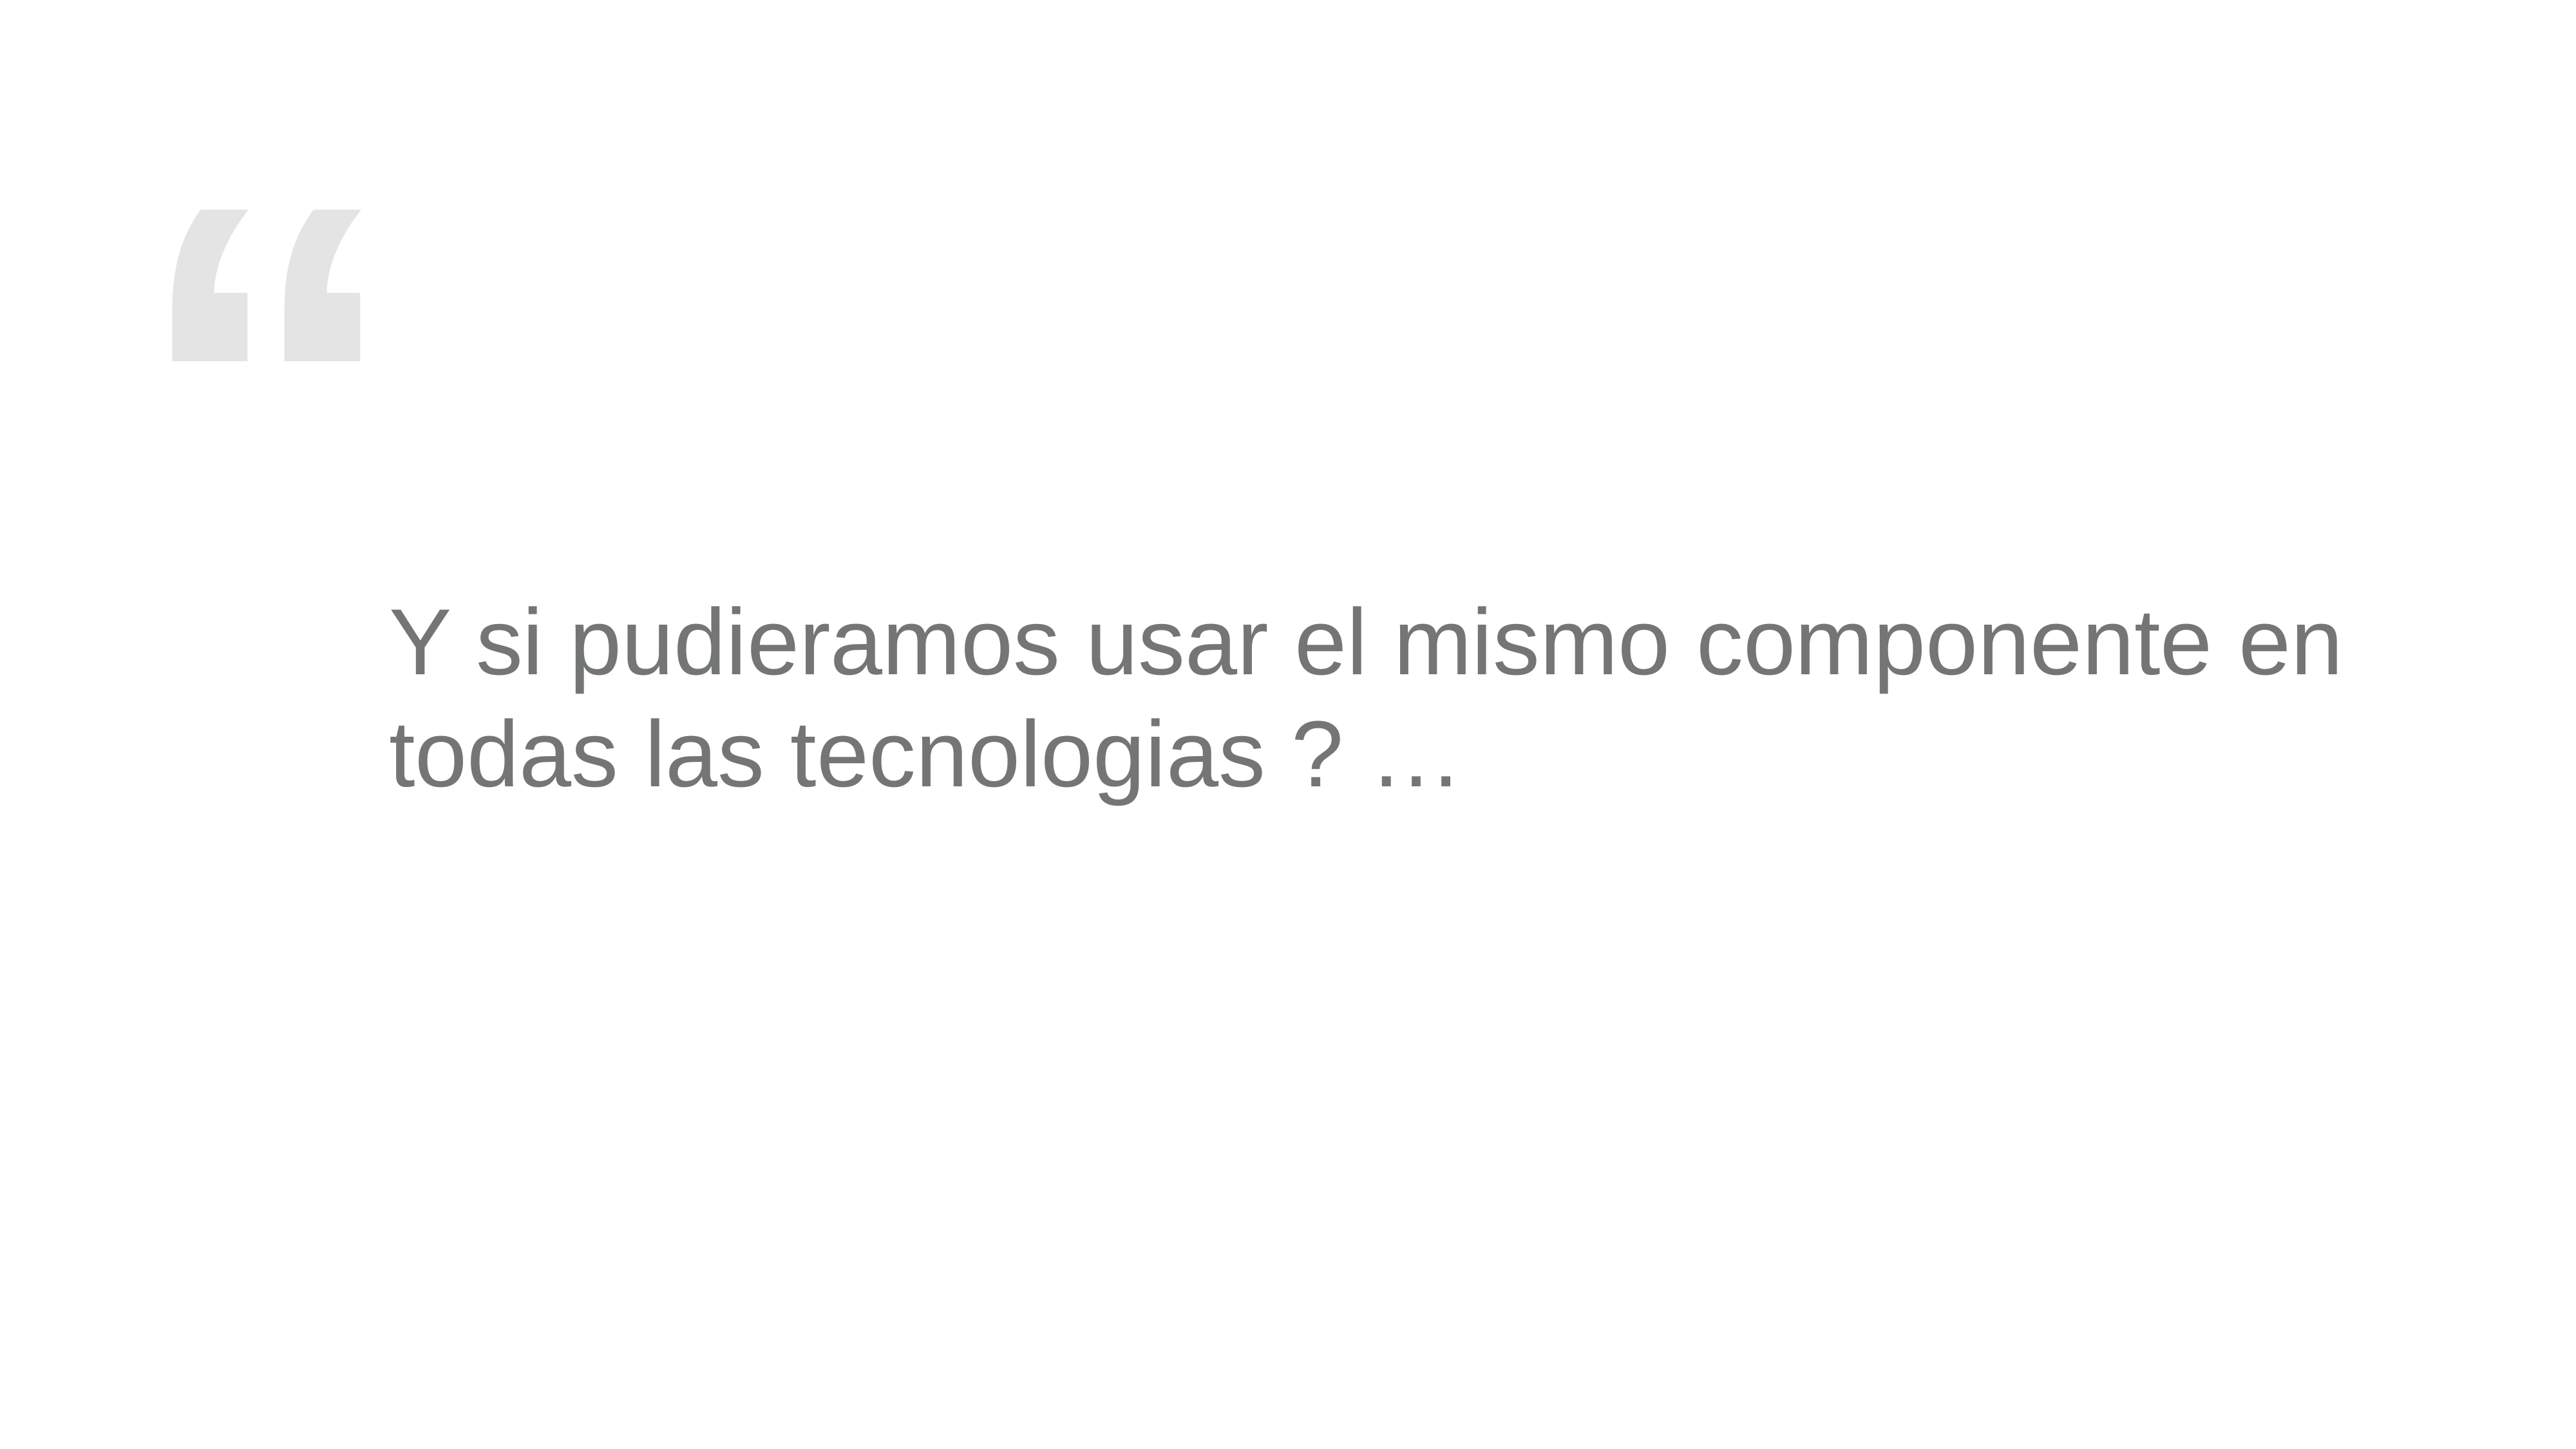

Y si pudieramos usar el mismo componente en todas las tecnologias ? …